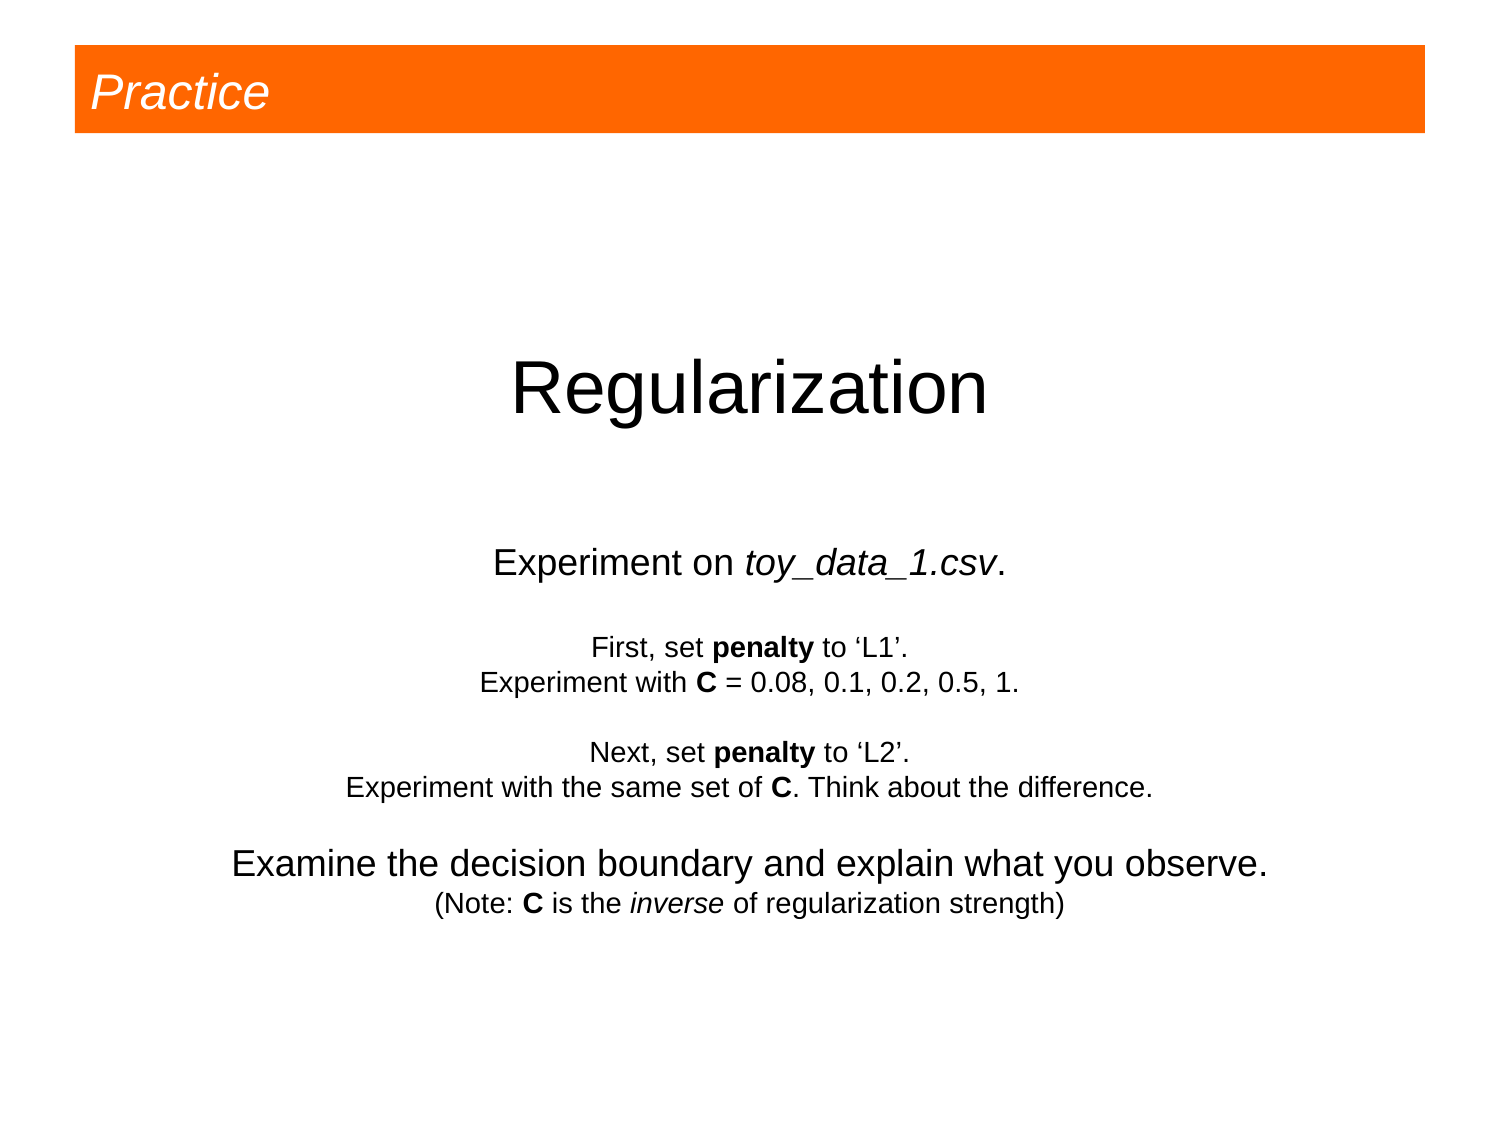

Practice
# Regularization Experiment on toy_data_1.csv. First, set penalty to ‘L1’. Experiment with C = 0.08, 0.1, 0.2, 0.5, 1. Next, set penalty to ‘L2’. Experiment with the same set of C. Think about the difference. Examine the decision boundary and explain what you observe. (Note: C is the inverse of regularization strength)